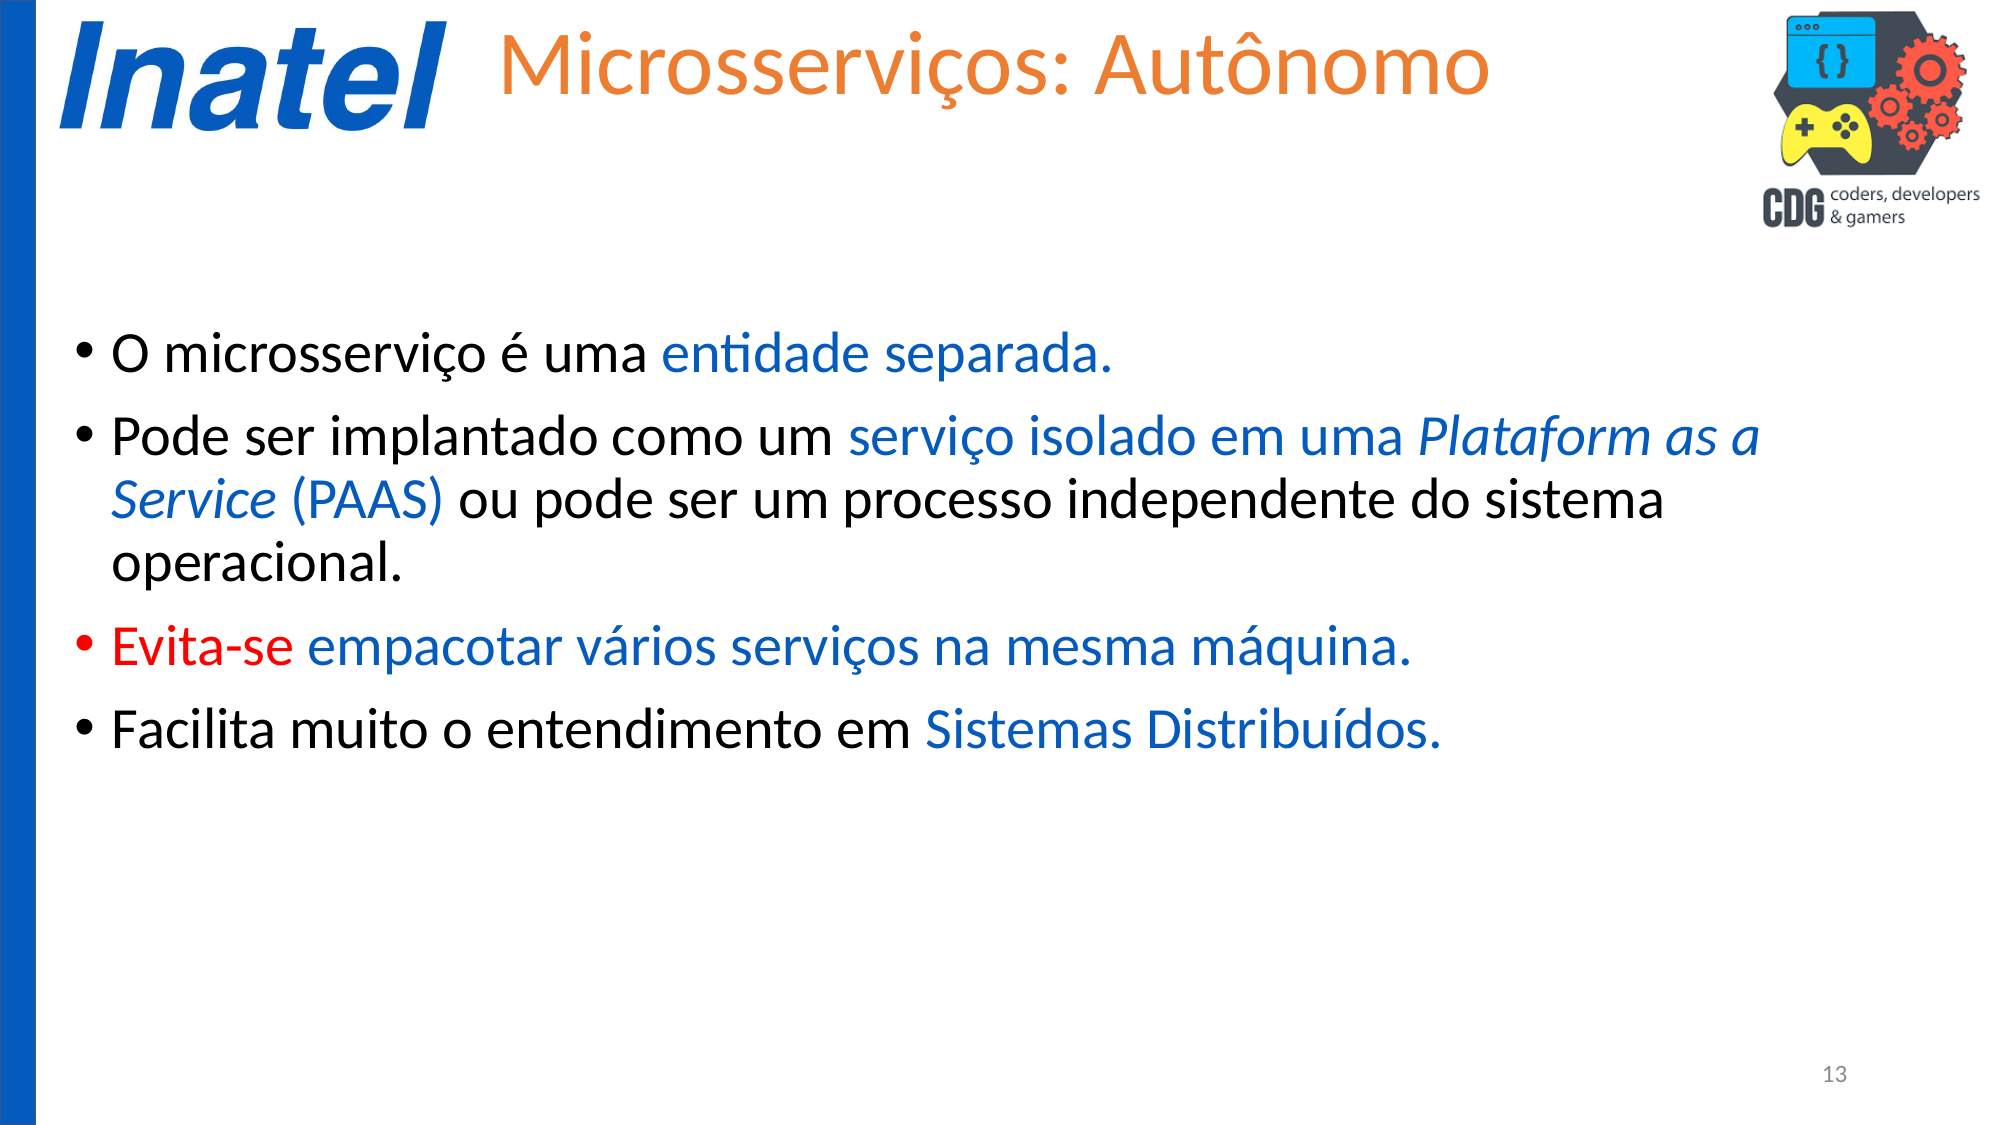

Microsserviços: Autônomo
O microsserviço é uma entidade separada.
Pode ser implantado como um serviço isolado em uma Plataform as a Service (PAAS) ou pode ser um processo independente do sistema operacional.
Evita-se empacotar vários serviços na mesma máquina.
Facilita muito o entendimento em Sistemas Distribuídos.
13